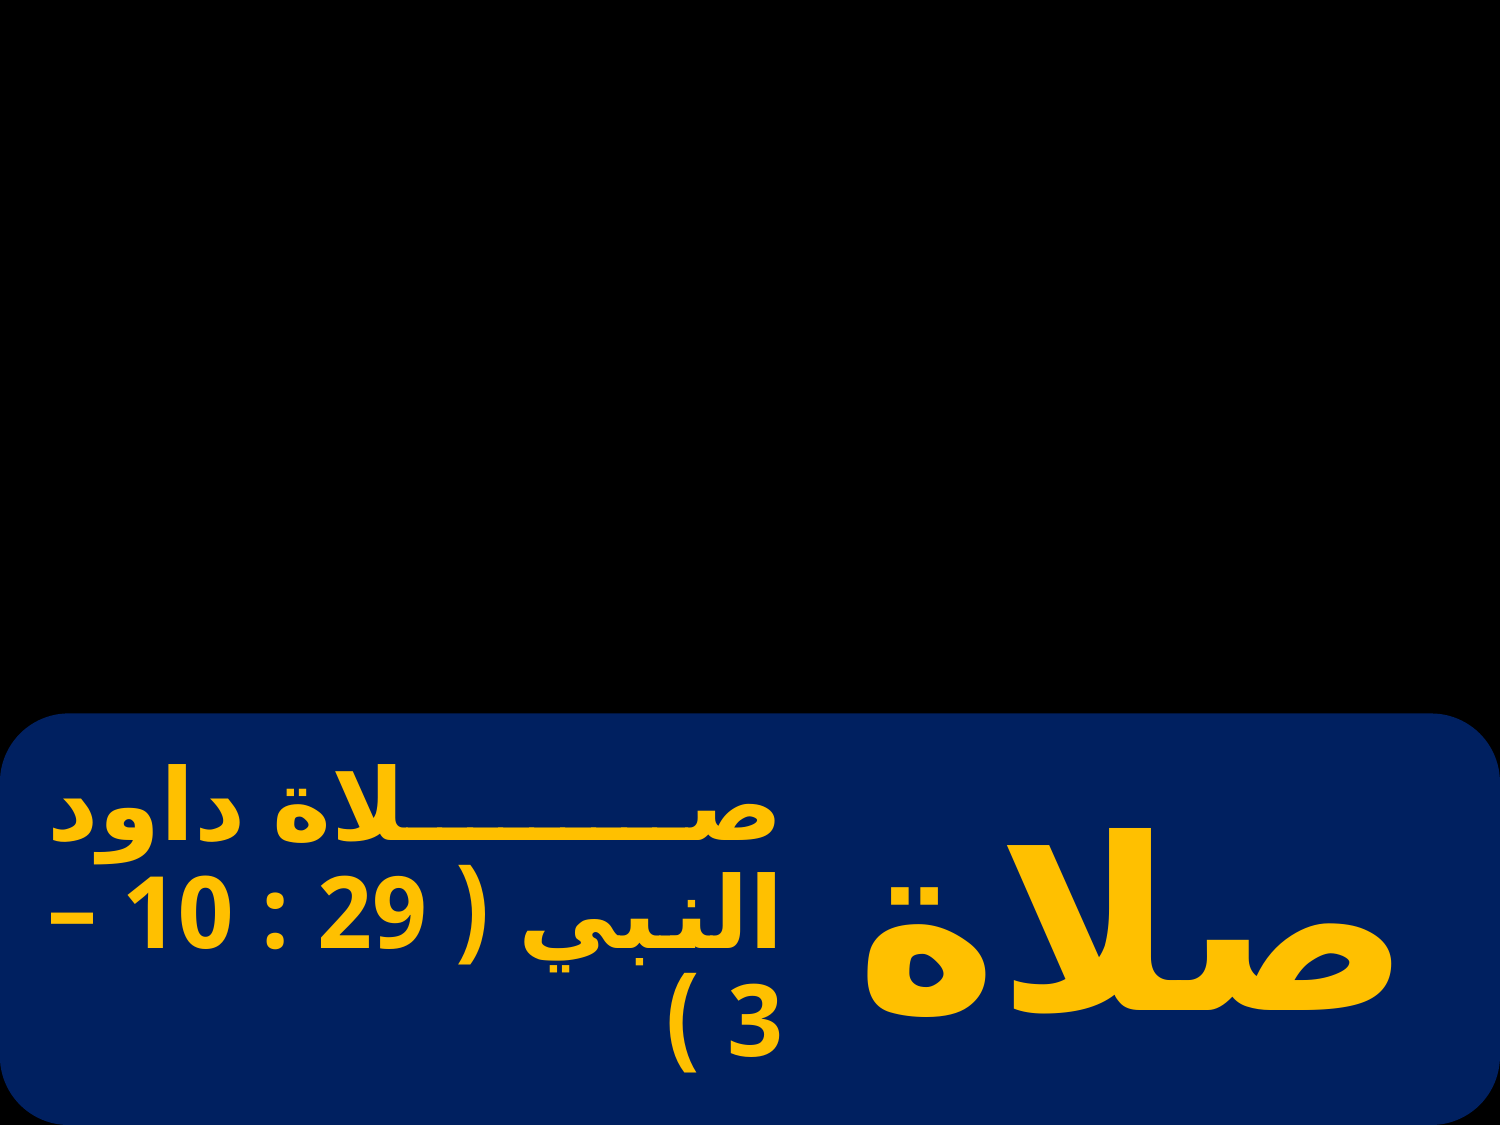

# صلاة داود النبي ( 29 : 10 – 3 )